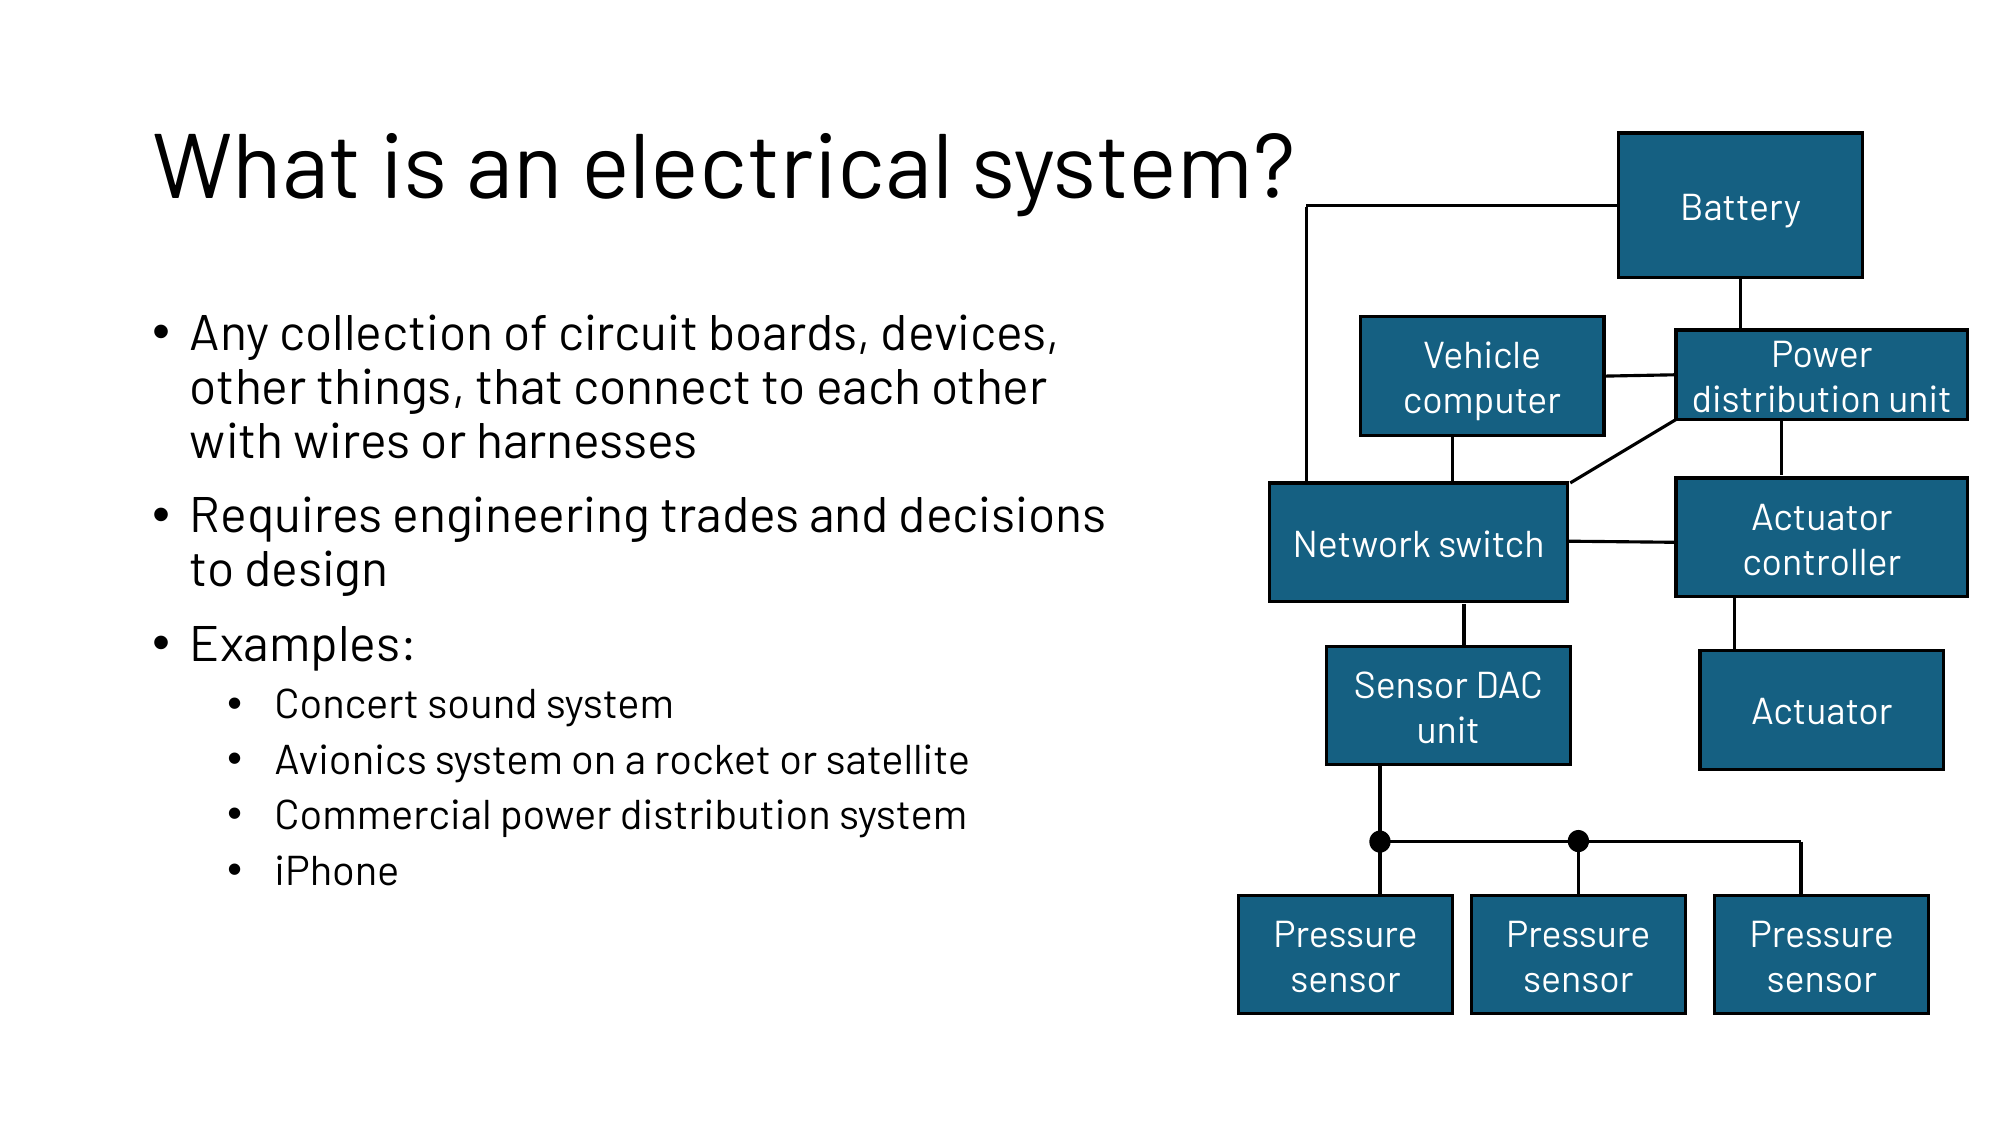

# What is an electrical system?
Battery
Any collection of circuit boards, devices, other things, that connect to each other with wires or harnesses
Requires engineering trades and decisions to design
Examples:
Concert sound system
Avionics system on a rocket or satellite
Commercial power distribution system
iPhone
Vehicle computer
Power distribution unit
Actuator controller
Network switch
Sensor DAC unit
Actuator

Pressure sensor
Pressure sensor
Pressure sensor